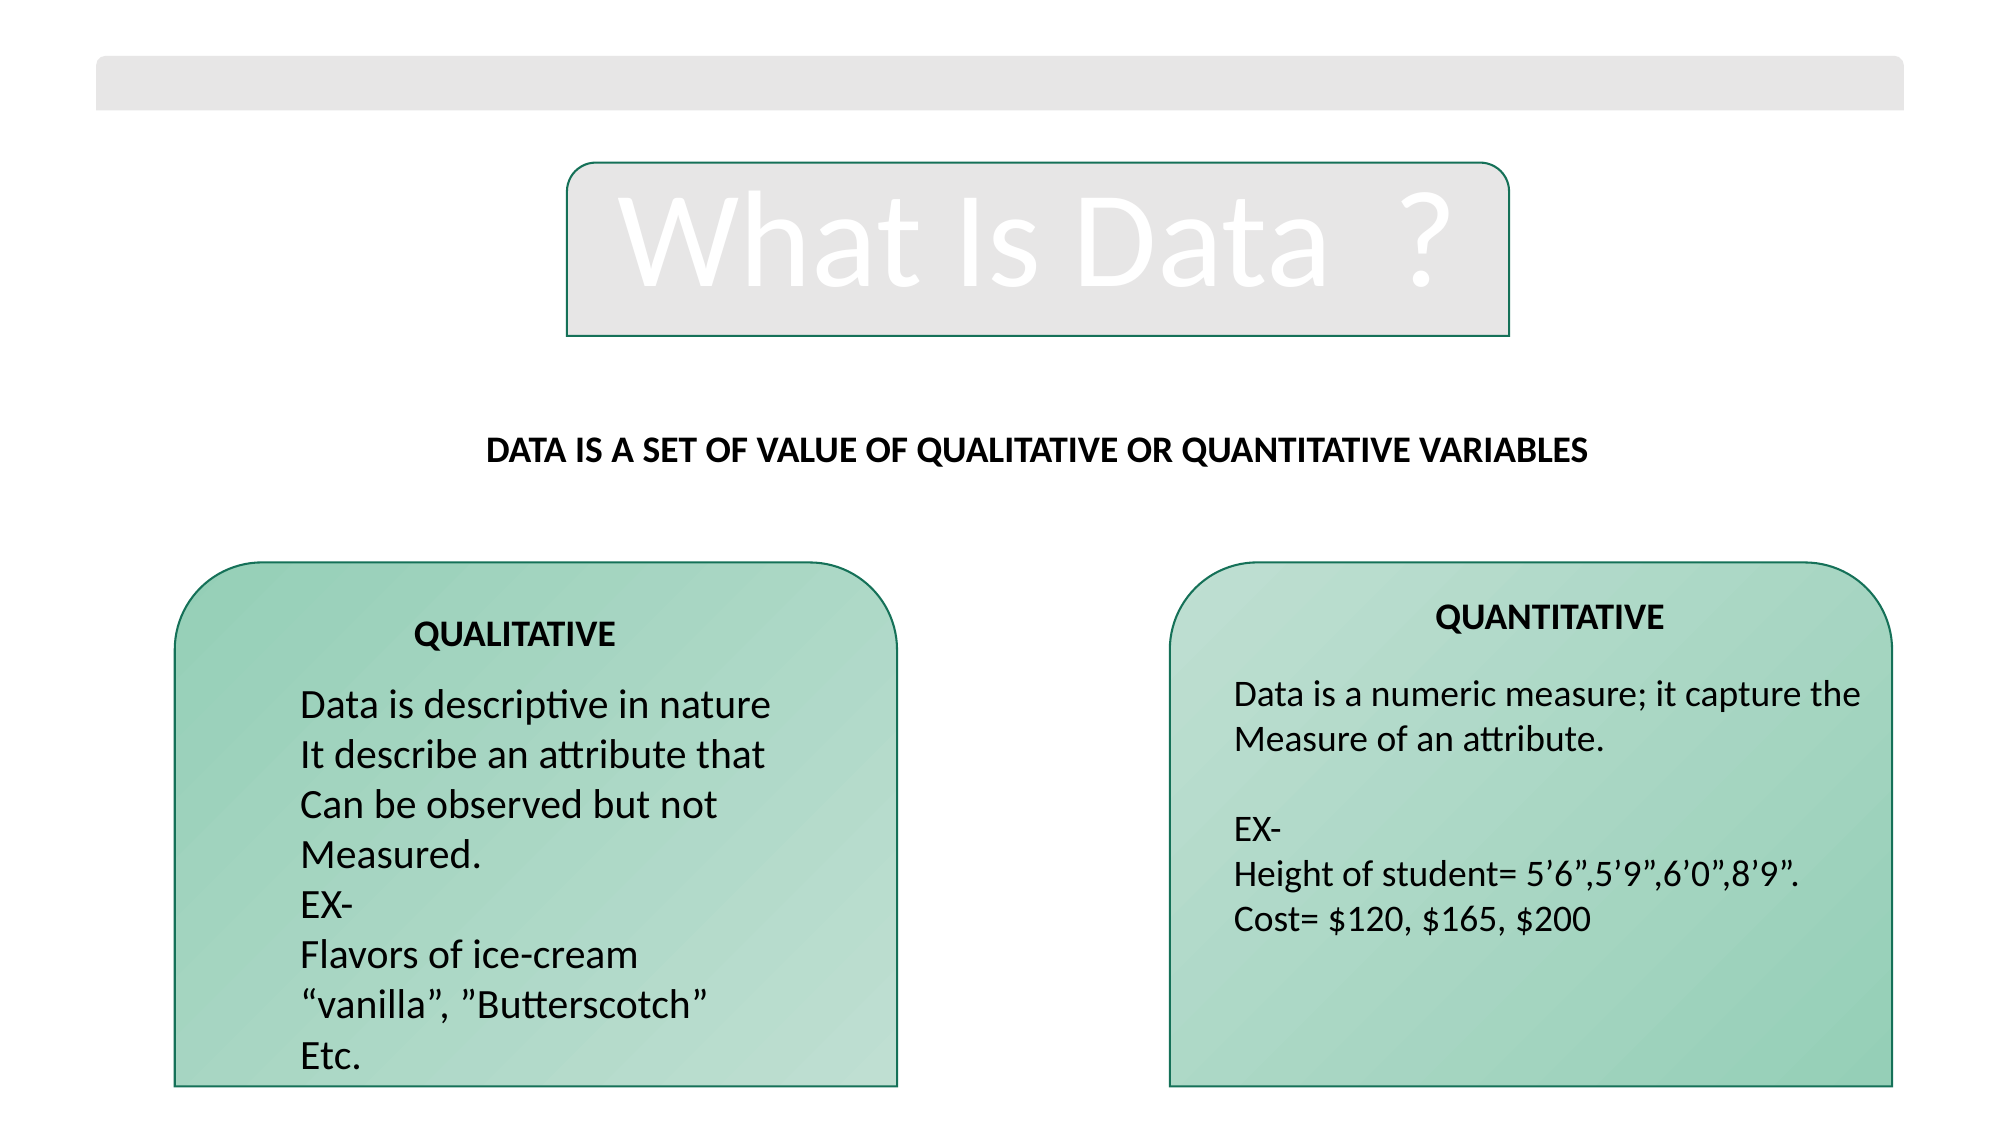

What Is Data  ?

DATA IS A SET OF VALUE OF QUALITATIVE OR QUANTITATIVE VARIABLES

QUANTITATIVE
QUALITATIVE
Data is a numeric measure; it capture the
Measure of an attribute.

EX-
Height of student= 5’6”,5’9”,6’0”,8’9”.
Cost= $120, $165, $200
Data is descriptive in nature
It describe an attribute that
Can be observed but not
Measured.
EX-
Flavors of ice-cream
“vanilla”, ”Butterscotch”
Etc.